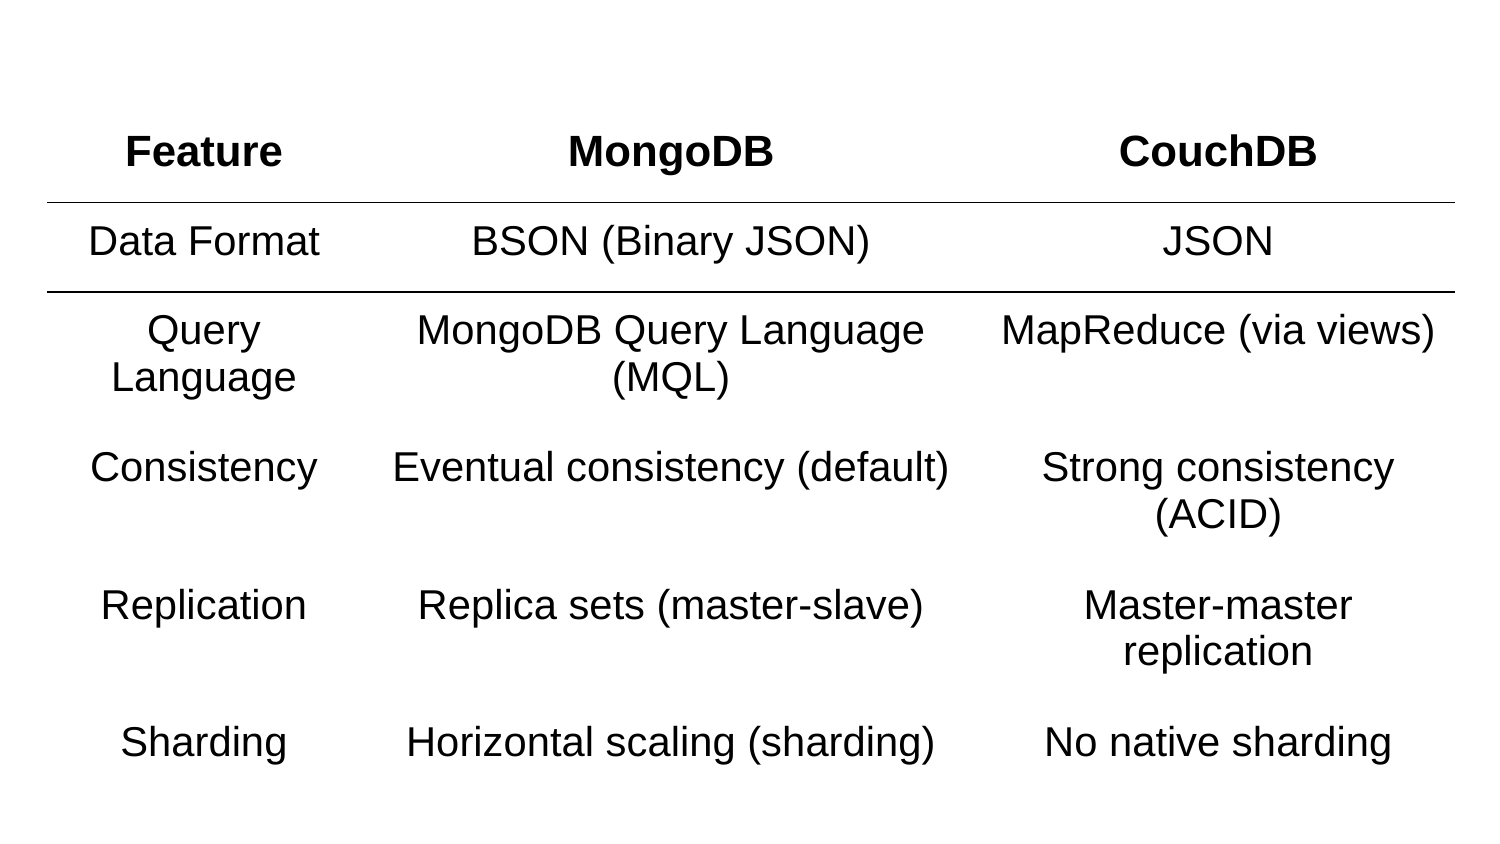

| Feature | MongoDB | CouchDB |
| --- | --- | --- |
| Data Format | BSON (Binary JSON) | JSON |
| Query Language | MongoDB Query Language (MQL) | MapReduce (via views) |
| Consistency | Eventual consistency (default) | Strong consistency (ACID) |
| Replication | Replica sets (master-slave) | Master-master replication |
| Sharding | Horizontal scaling (sharding) | No native sharding |